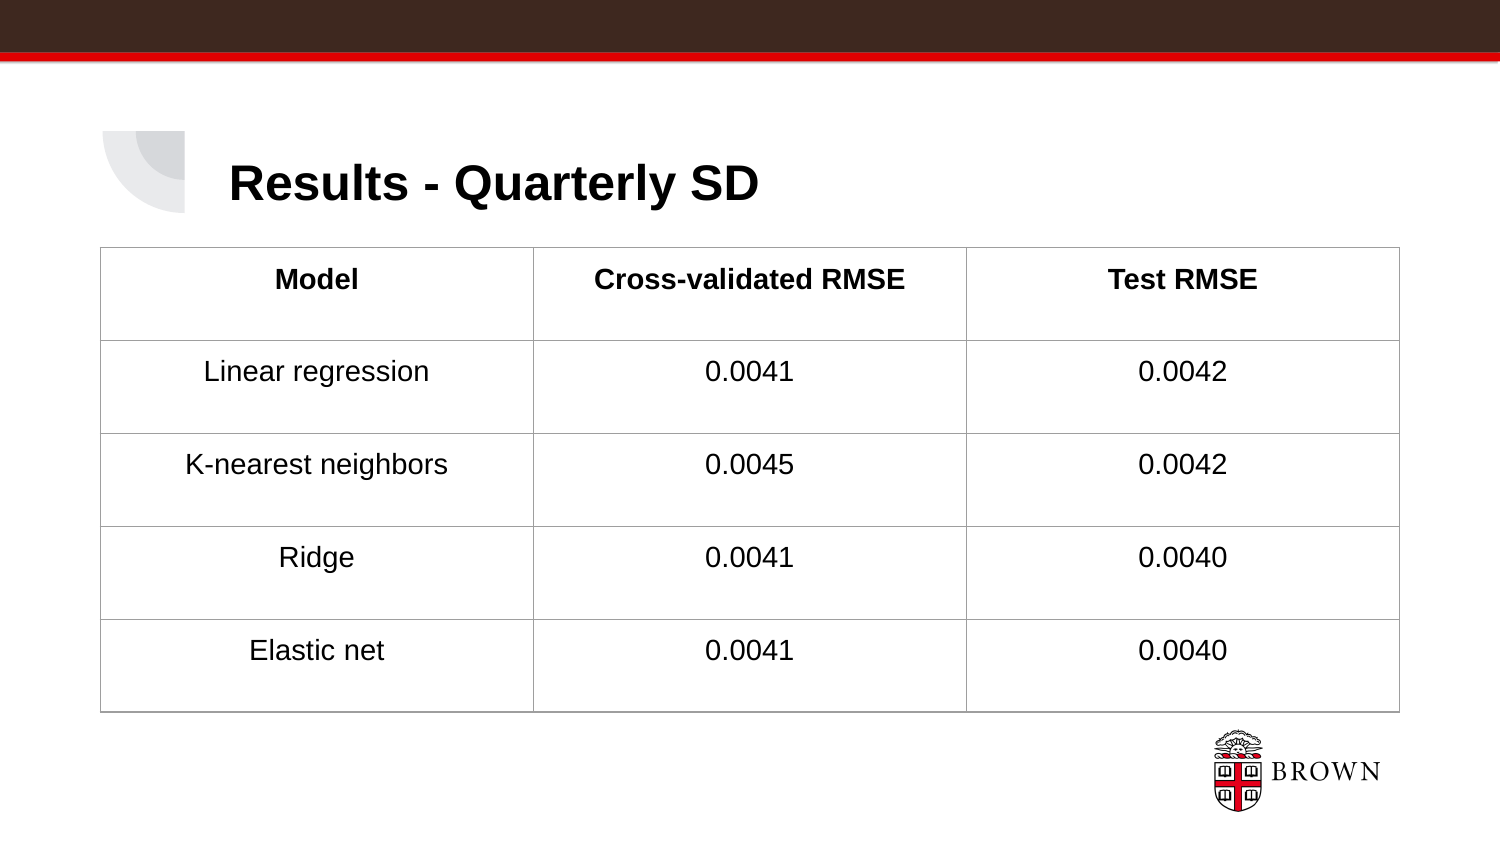

# Results - Quarterly SD
| Model | Cross-validated RMSE | Test RMSE |
| --- | --- | --- |
| Linear regression | 0.0041 | 0.0042 |
| K-nearest neighbors | 0.0045 | 0.0042 |
| Ridge | 0.0041 | 0.0040 |
| Elastic net | 0.0041 | 0.0040 |